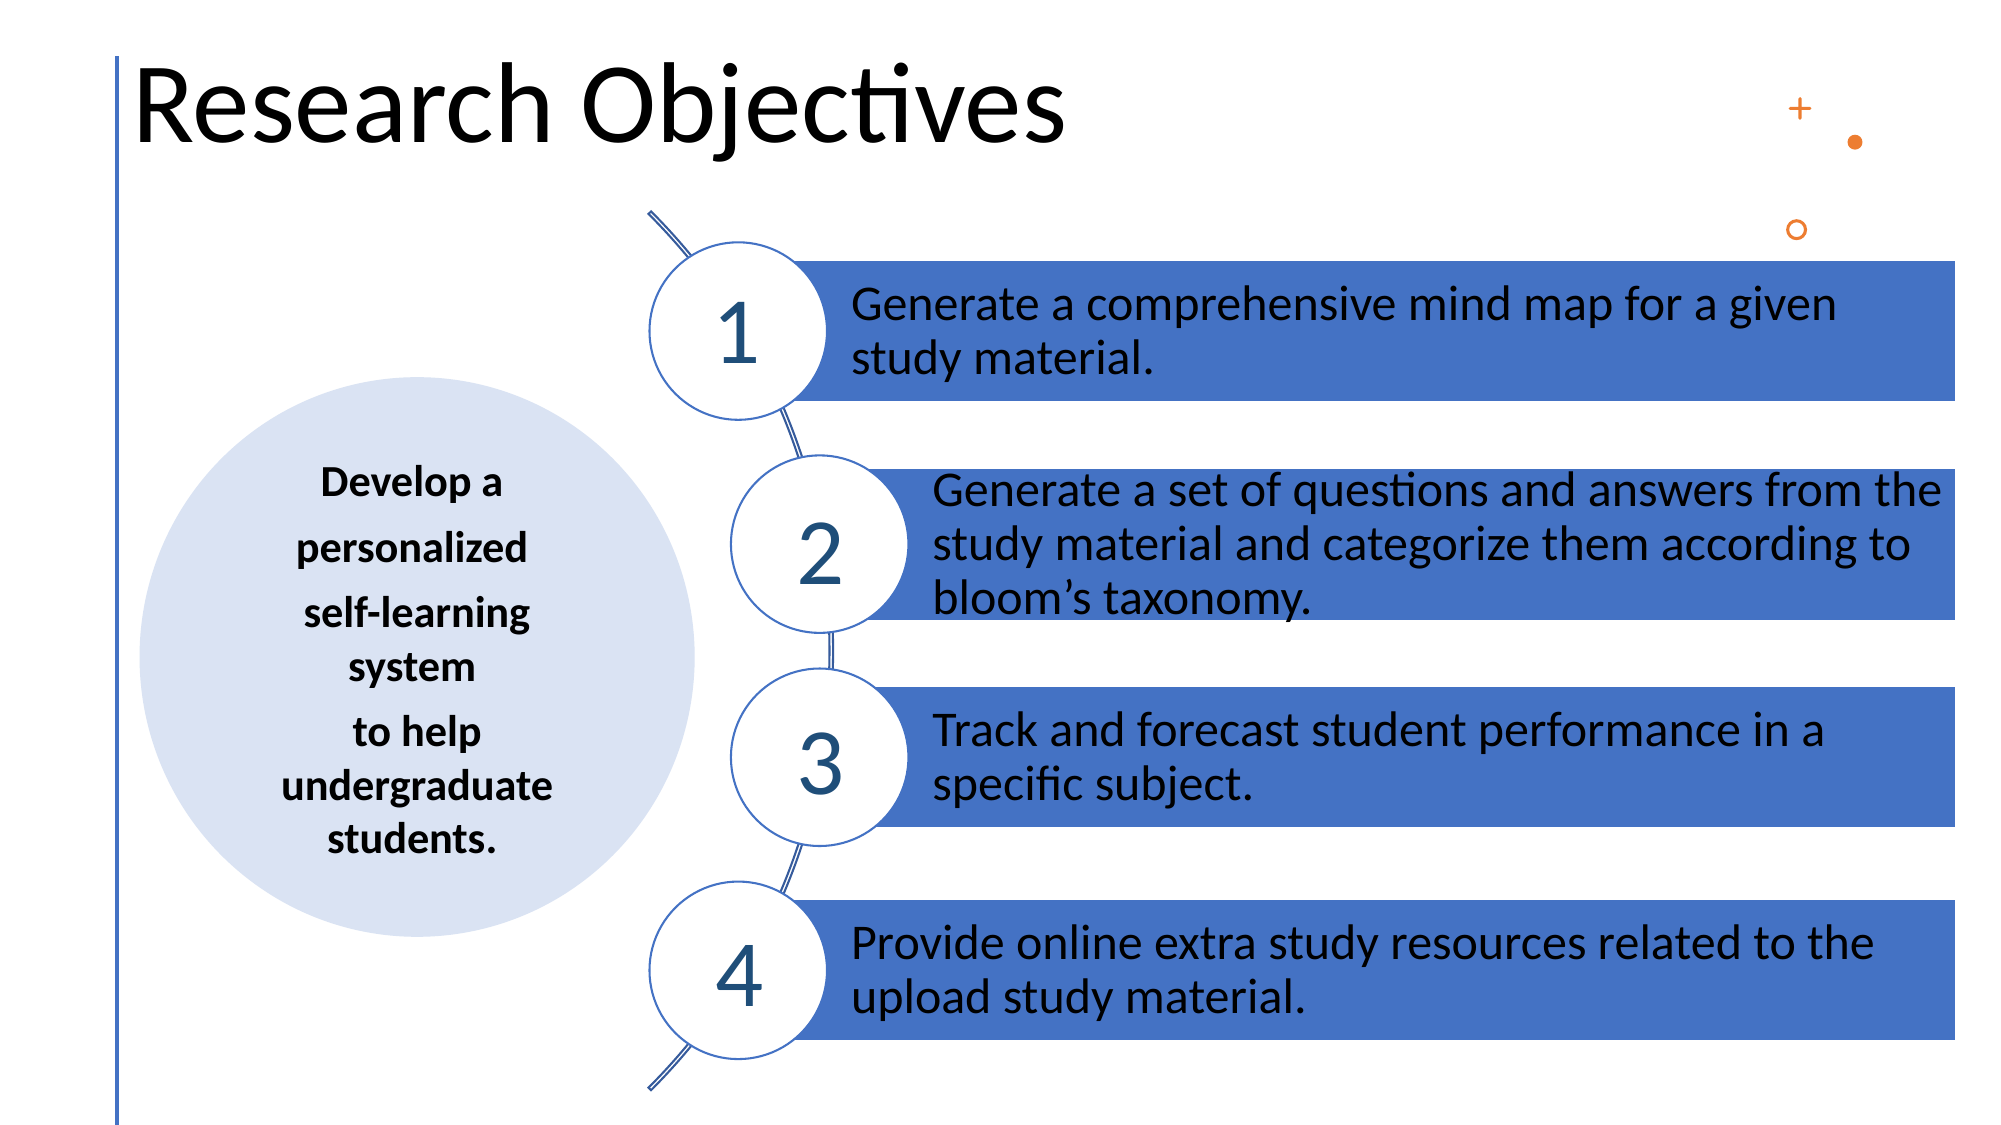

# Research Objectives

Generate a comprehensive mind map for a given study material.
Generate a set of questions and answers from the study material and categorize them according to bloom’s taxonomy.
Track and forecast student performance in a specific subject.
Provide online extra study resources related to the upload study material.

1
Develop a
personalized
self-learning system
to help undergraduate students.
2
3
4